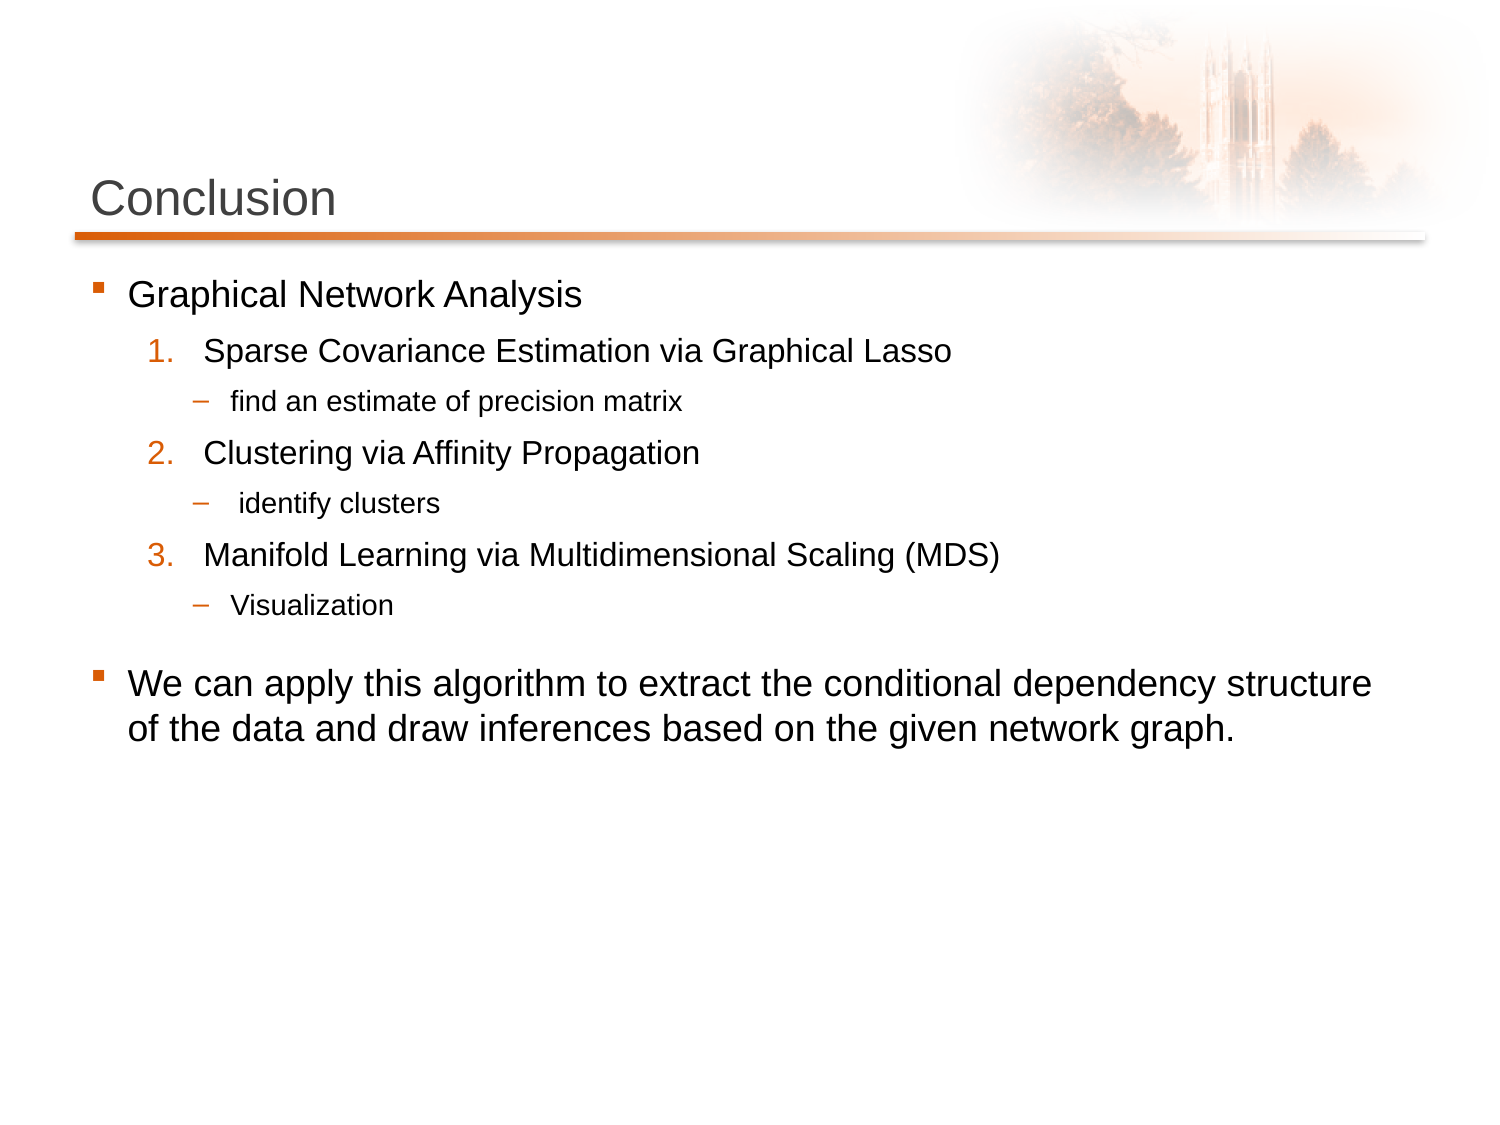

# Conclusion
Graphical Network Analysis
Sparse Covariance Estimation via Graphical Lasso
find an estimate of precision matrix
Clustering via Affinity Propagation
 identify clusters
Manifold Learning via Multidimensional Scaling (MDS)
Visualization
We can apply this algorithm to extract the conditional dependency structure of the data and draw inferences based on the given network graph.